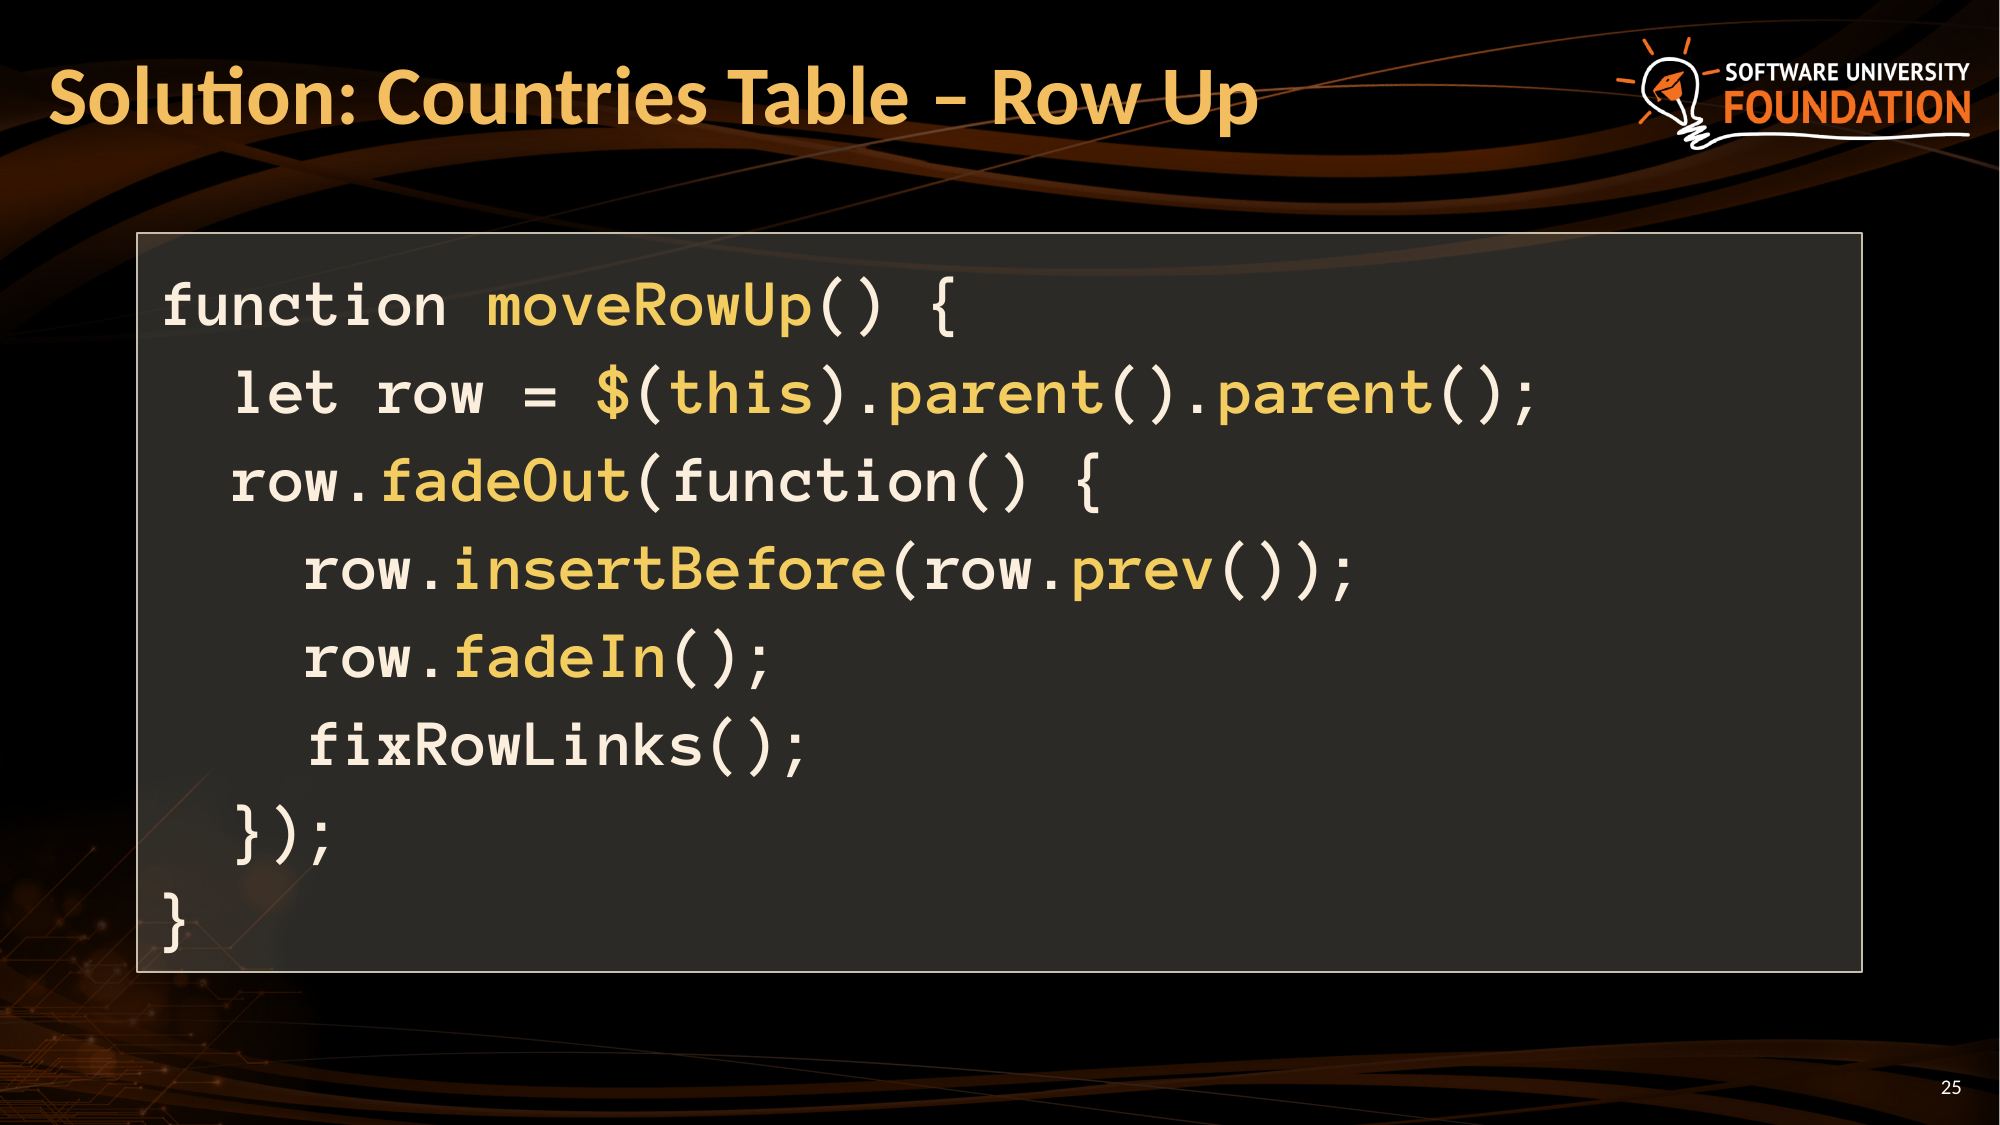

# Solution: Countries Table – Row Up
function moveRowUp() {
  let row = $(this).parent().parent();
  row.fadeOut(function() {
    row.insertBefore(row.prev());
    row.fadeIn();
    fixRowLinks();
  });
}
25